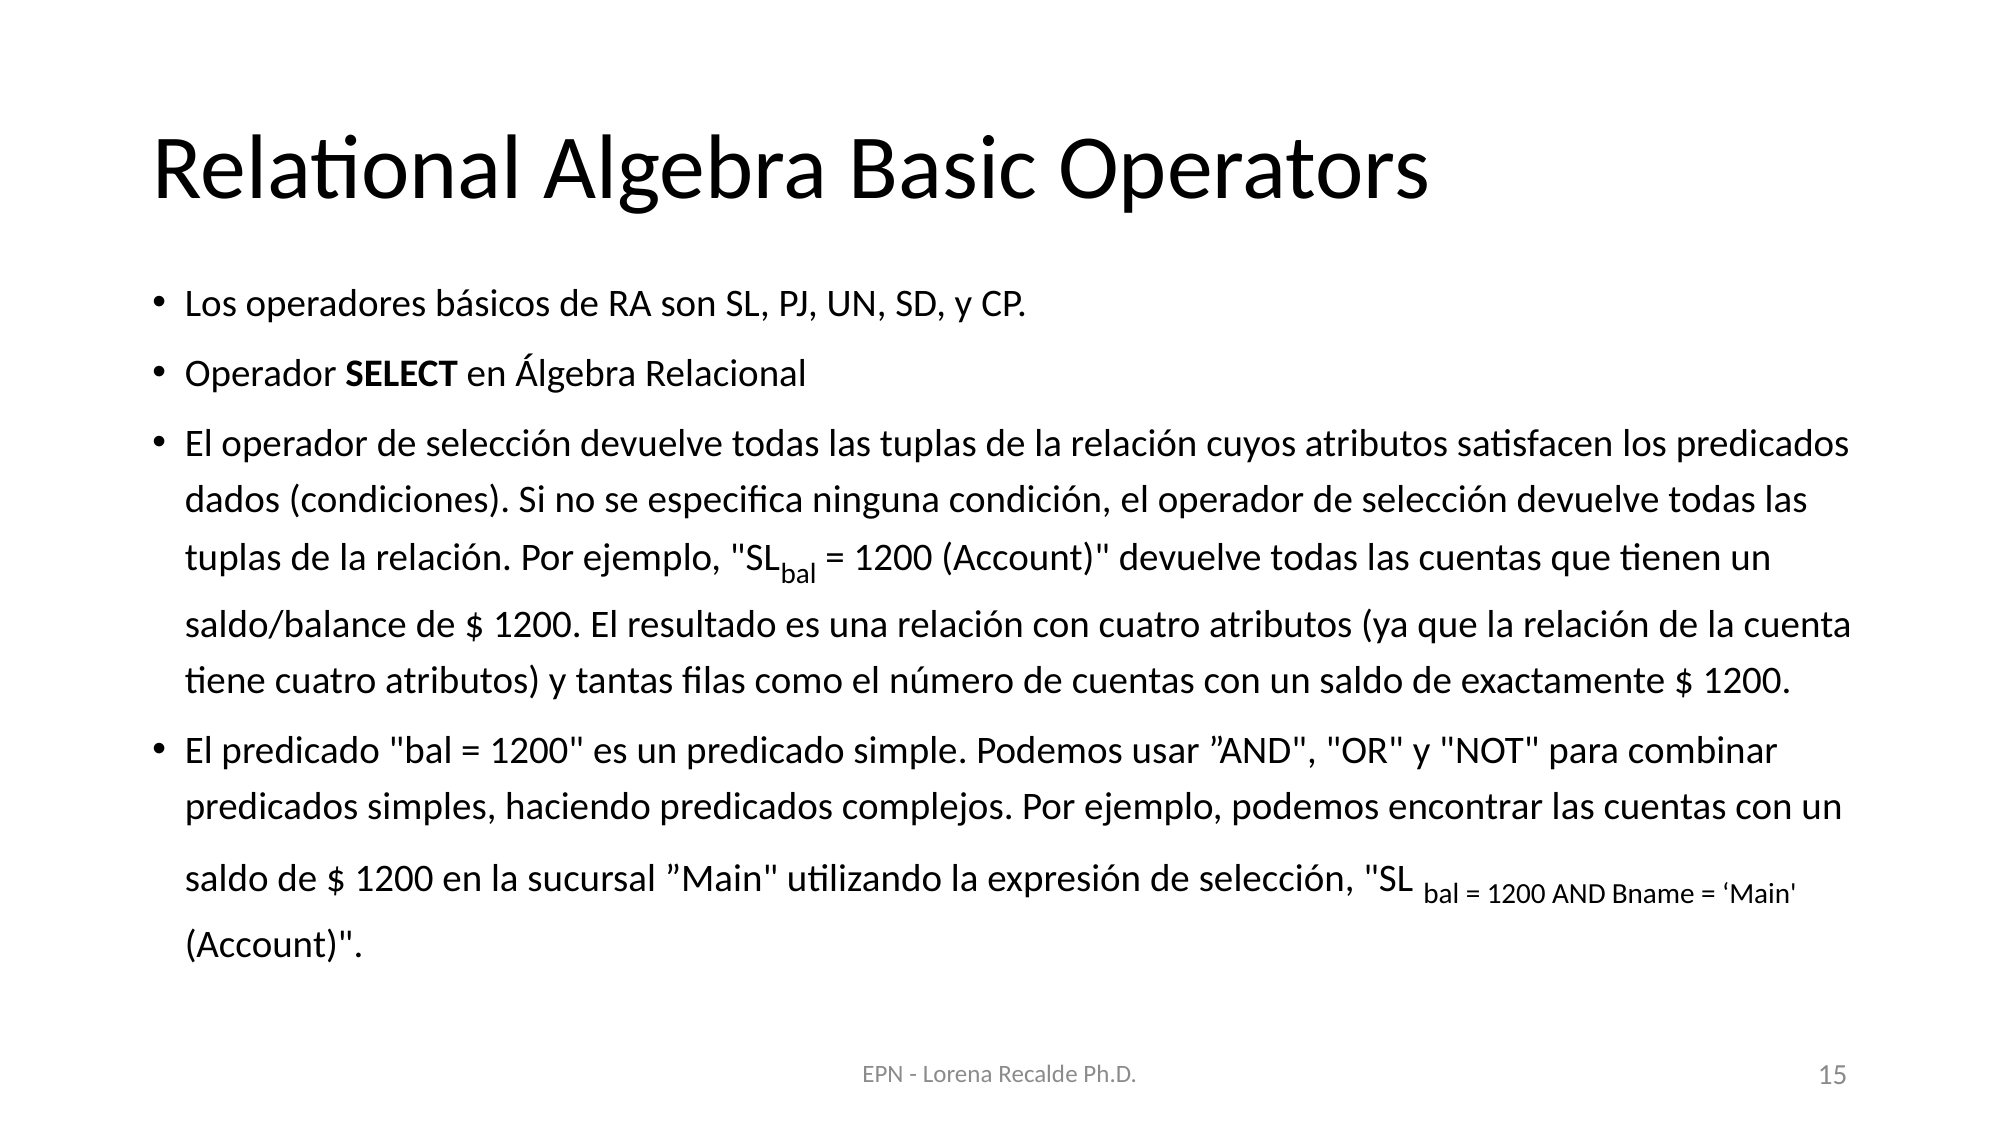

# Relational Algebra Basic Operators
Los operadores básicos de RA son SL, PJ, UN, SD, y CP.
Operador SELECT en Álgebra Relacional
El operador de selección devuelve todas las tuplas de la relación cuyos atributos satisfacen los predicados dados (condiciones). Si no se especifica ninguna condición, el operador de selección devuelve todas las tuplas de la relación. Por ejemplo, "SLbal = 1200 (Account)" devuelve todas las cuentas que tienen un saldo/balance de $ 1200. El resultado es una relación con cuatro atributos (ya que la relación de la cuenta tiene cuatro atributos) y tantas filas como el número de cuentas con un saldo de exactamente $ 1200.
El predicado "bal = 1200" es un predicado simple. Podemos usar ”AND", "OR" y "NOT" para combinar predicados simples, haciendo predicados complejos. Por ejemplo, podemos encontrar las cuentas con un saldo de $ 1200 en la sucursal ”Main" utilizando la expresión de selección, "SL bal = 1200 AND Bname = ‘Main' (Account)".
EPN - Lorena Recalde Ph.D.
15